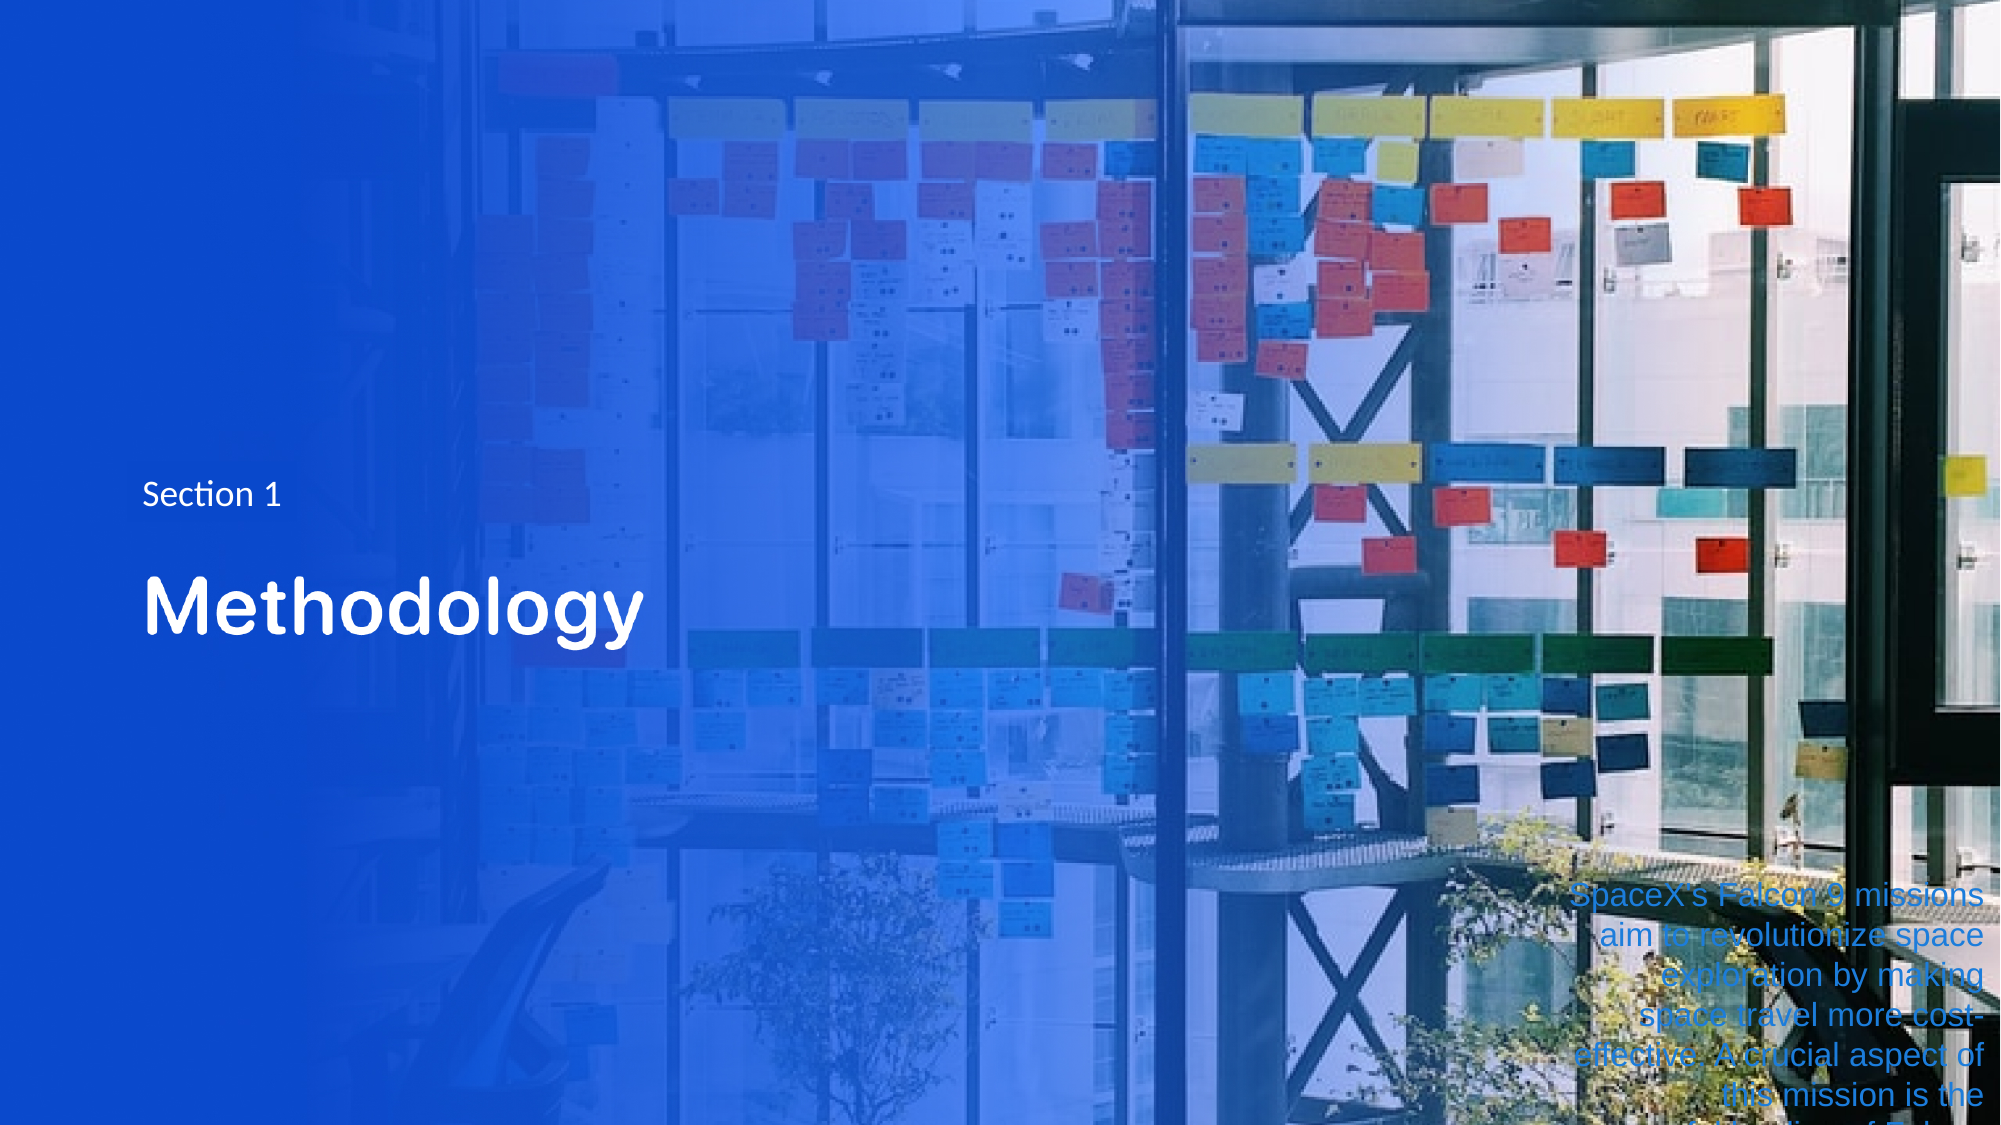

Section 1

SpaceX's Falcon 9 missions aim to revolutionize space exploration by making space travel more cost-effective. A crucial aspect of this mission is the successful landing of Falcon 9 boosters, which allows for reusability. This project focuses on predicting the success of these landings.